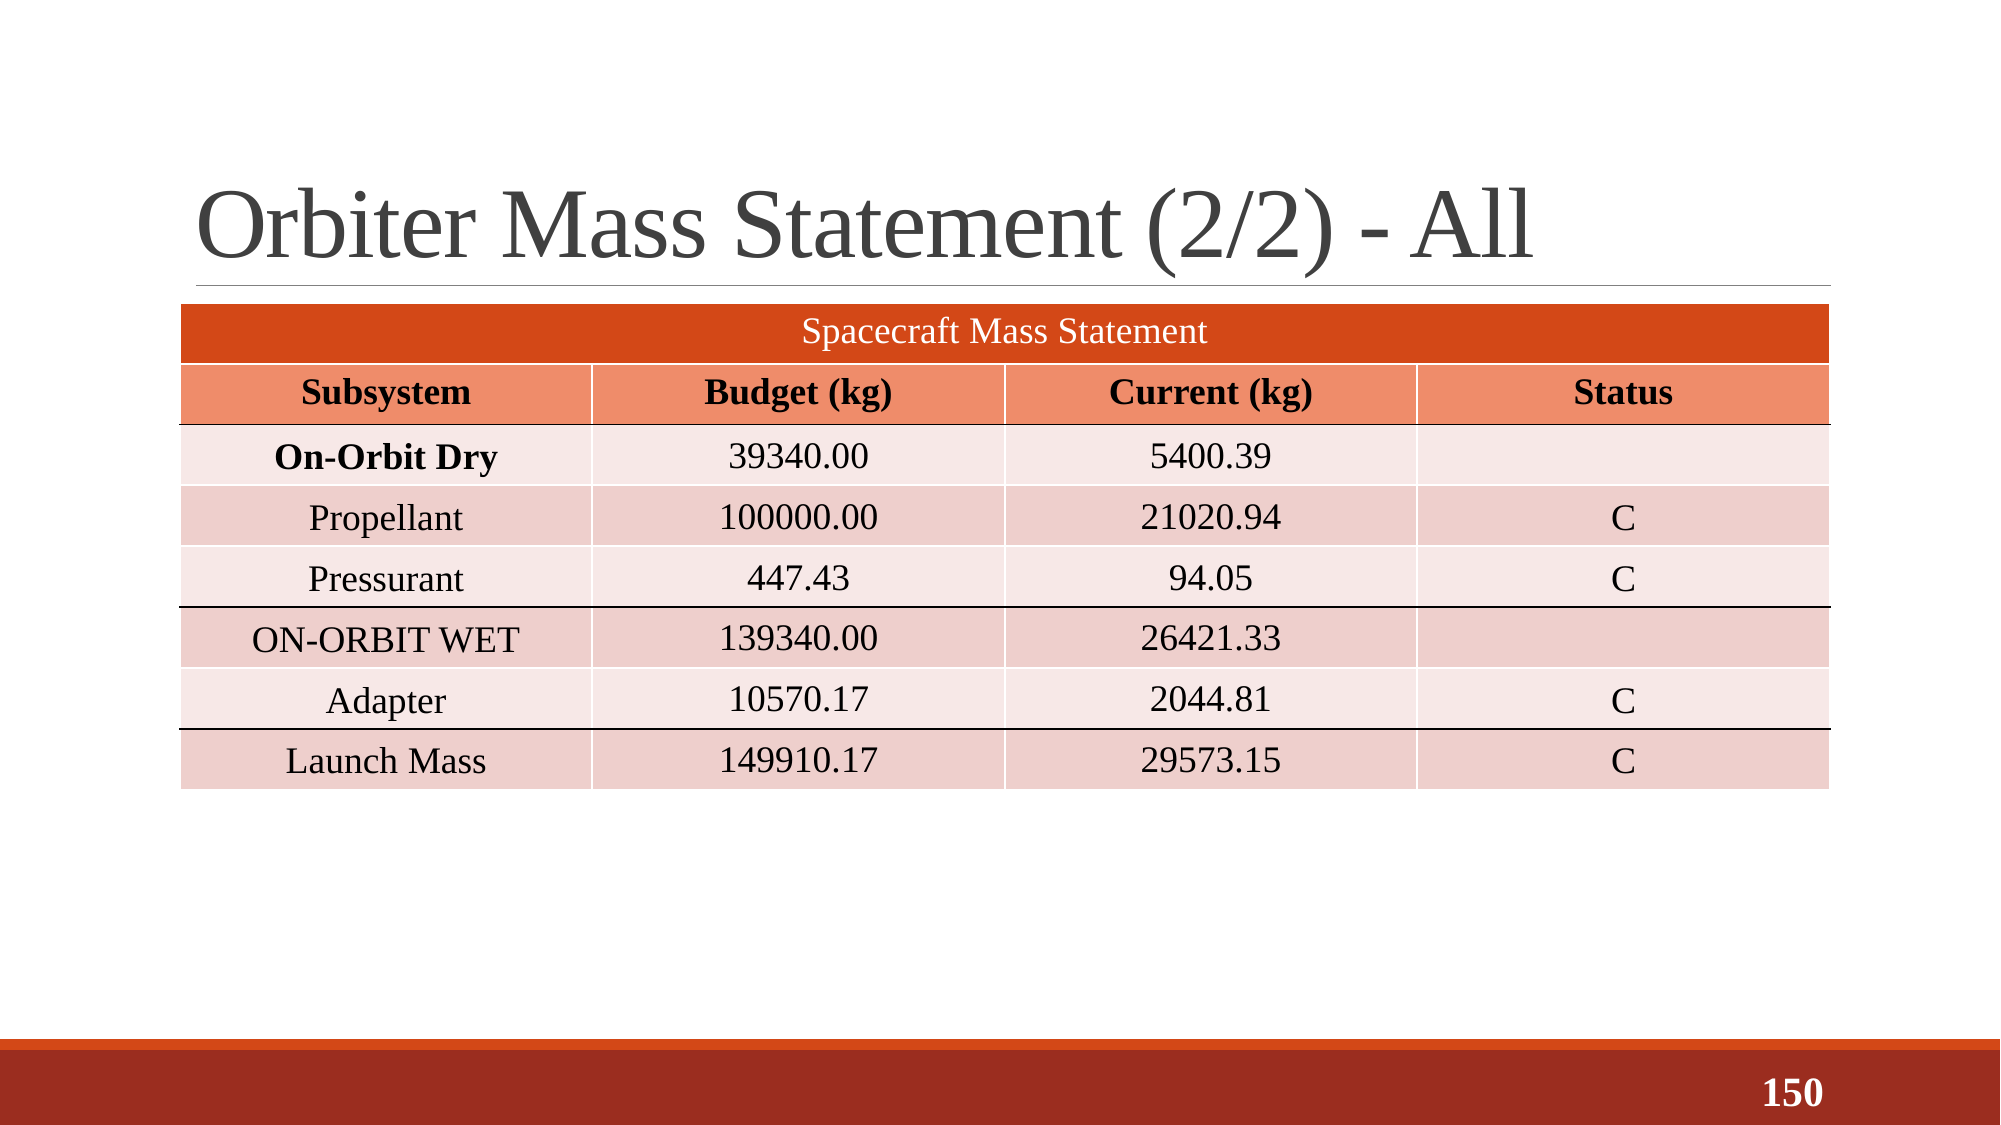

# Orbiter Mass Statement (2/2) - All
| Spacecraft Mass Statement |  |  |  |
| --- | --- | --- | --- |
| Subsystem | Budget (kg) | Current (kg) | Status |
| On-Orbit Dry | 39340.00 | 5400.39 |  |
| Propellant | 100000.00 | 21020.94 | C |
| Pressurant | 447.43 | 94.05 | C |
| ON-ORBIT WET | 139340.00 | 26421.33 |  |
| Adapter | 10570.17 | 2044.81 | C |
| Launch Mass | 149910.17 | 29573.15 | C |
150